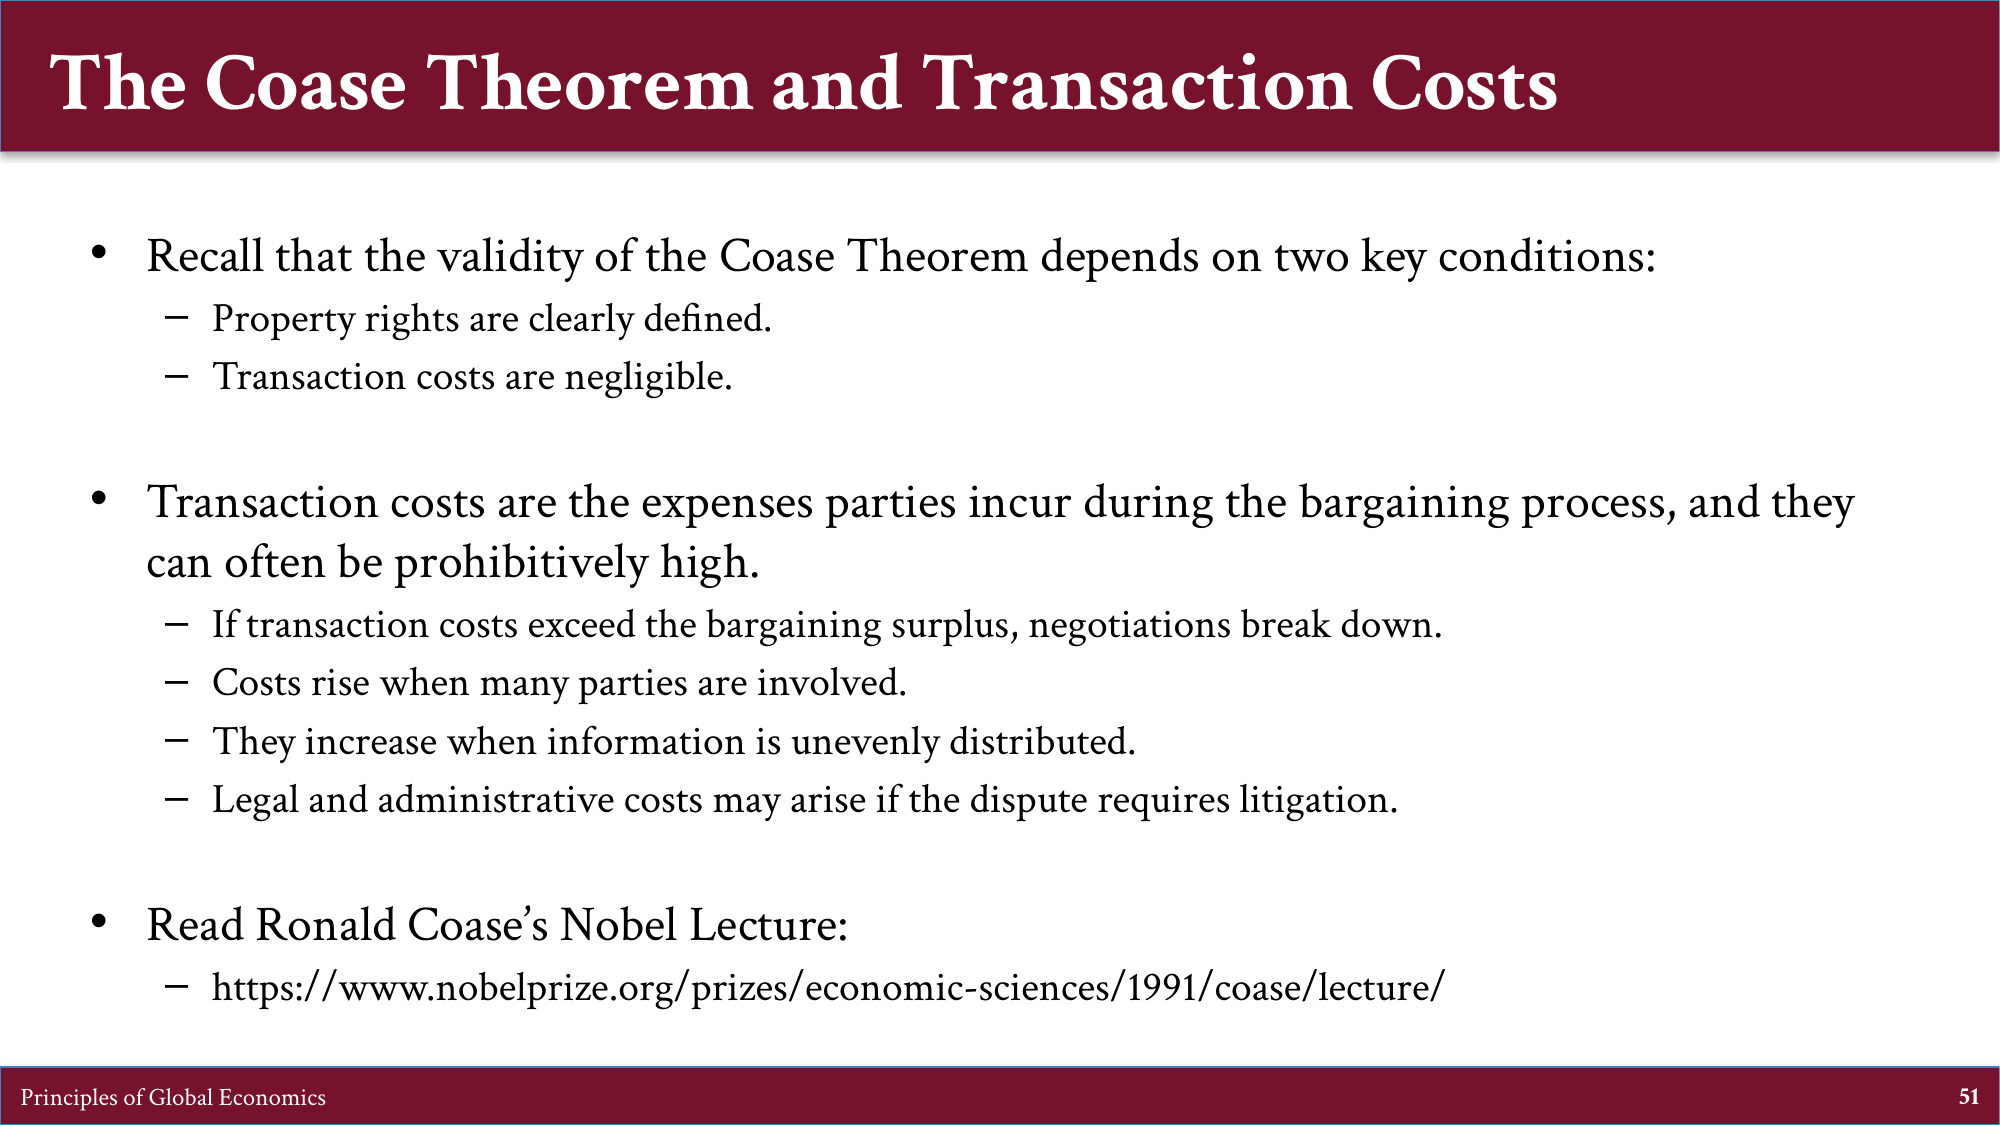

# The Coase Theorem and Transaction Costs
Recall that the validity of the Coase Theorem depends on two key conditions:
Property rights are clearly defined.
Transaction costs are negligible.

Transaction costs are the expenses parties incur during the bargaining process, and they can often be prohibitively high.
If transaction costs exceed the bargaining surplus, negotiations break down.
Costs rise when many parties are involved.
They increase when information is unevenly distributed.
Legal and administrative costs may arise if the dispute requires litigation.

Read Ronald Coase’s Nobel Lecture:
https://www.nobelprize.org/prizes/economic-sciences/1991/coase/lecture/

 Principles of Global Economics
51